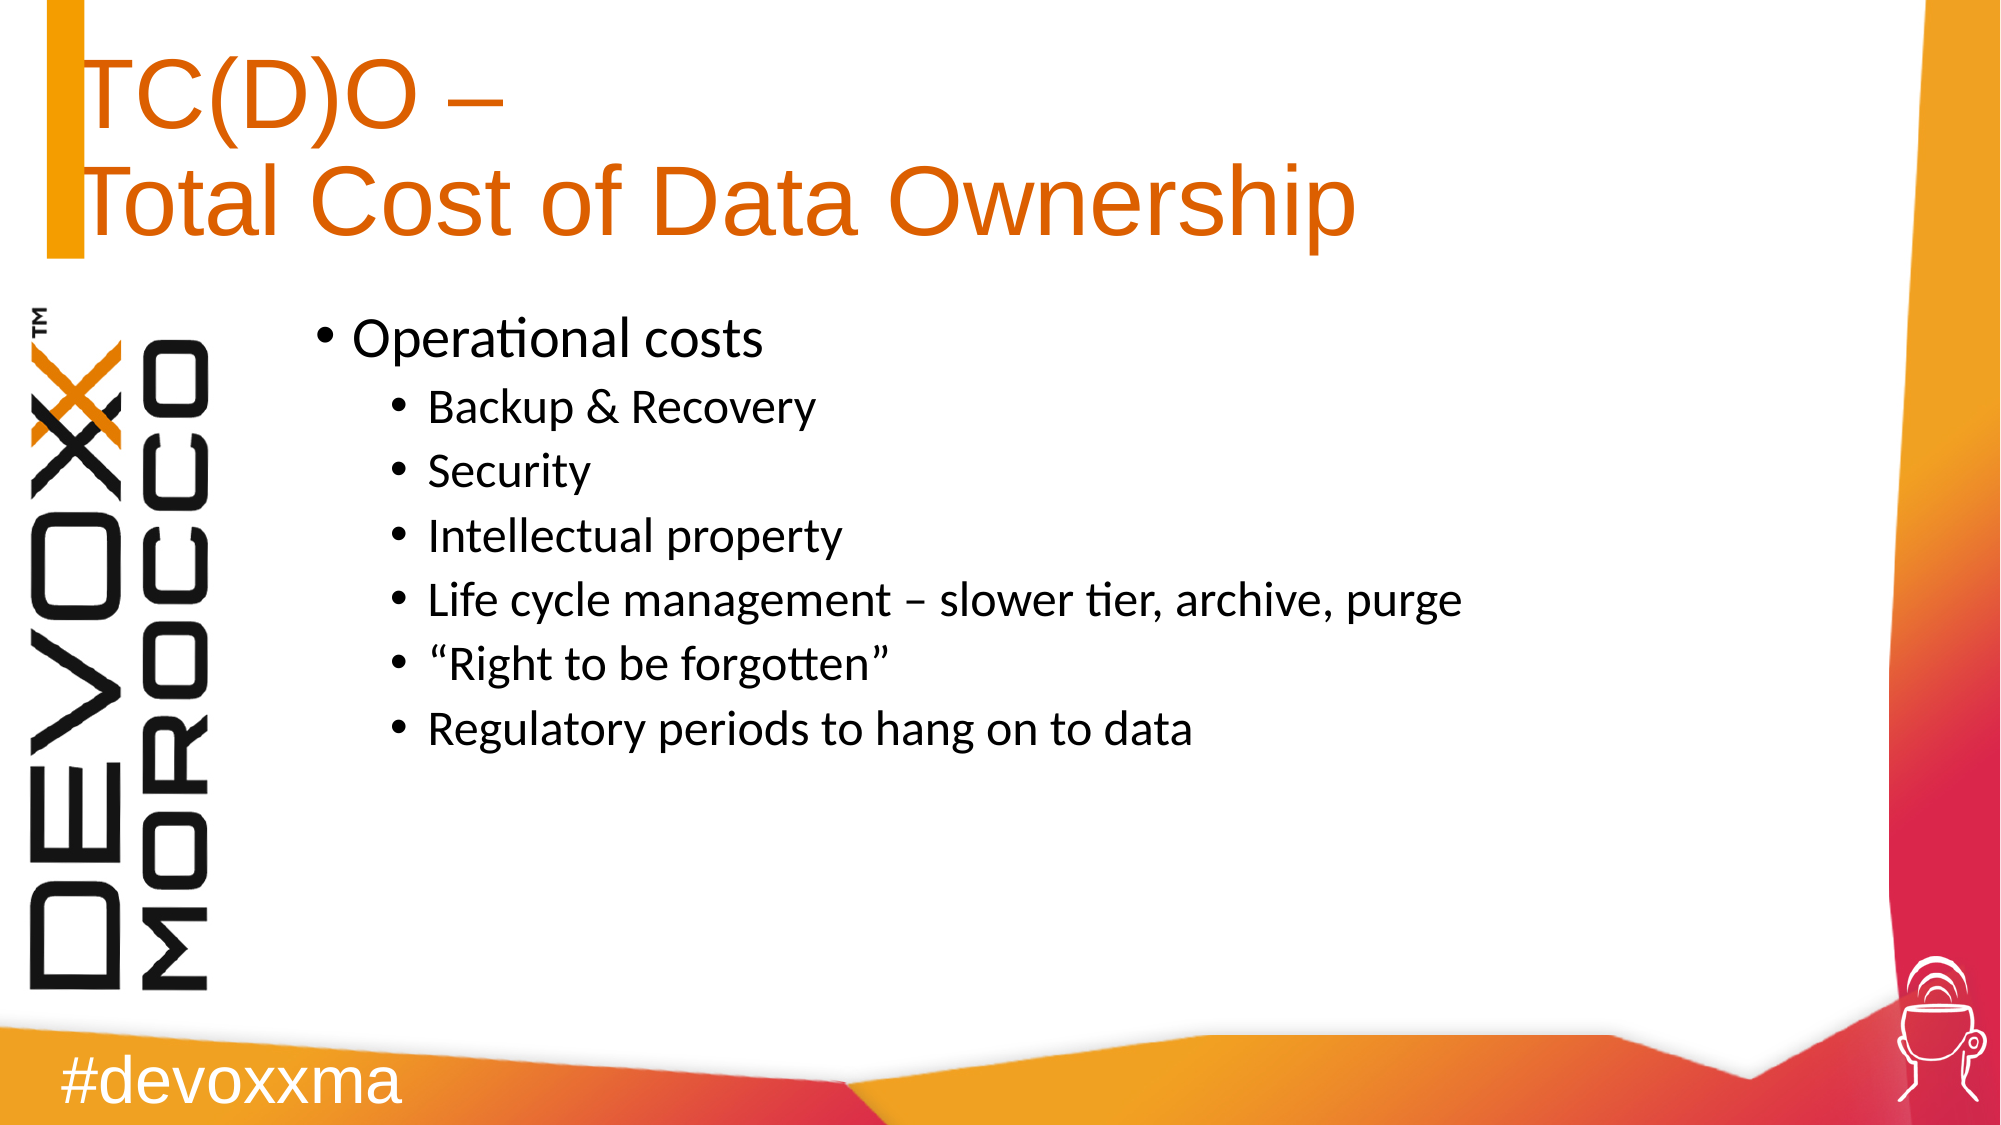

# TC(D)O – Total Cost of Data Ownership
Operational costs
Backup & Recovery
Security
Intellectual property
Life cycle management – slower tier, archive, purge
“Right to be forgotten”
Regulatory periods to hang on to data

#devoxxma